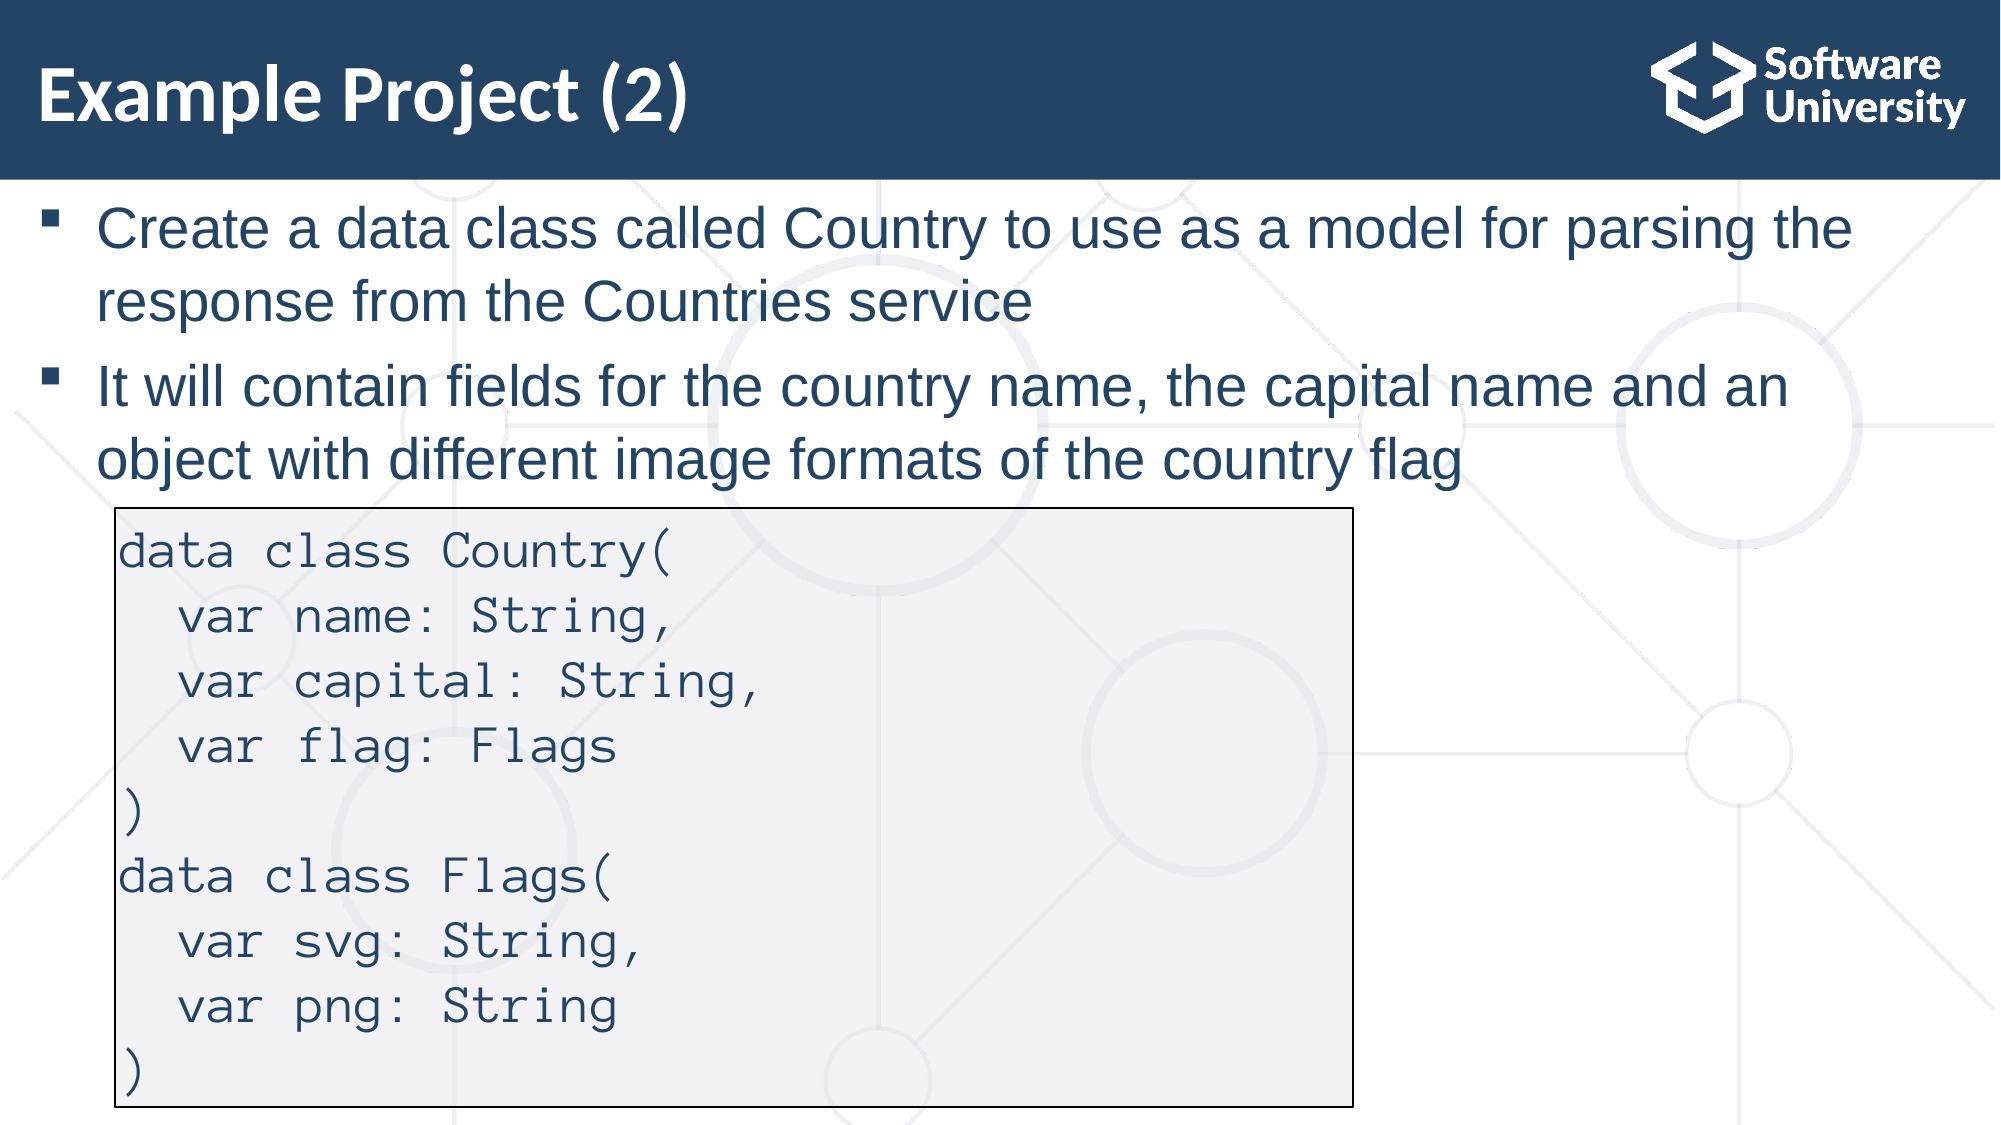

# Example Project (2)
Create a data class called Country to use as a model for parsing the response from the Countries service
It will contain fields for the country name, the capital name and an object with different image formats of the country flag

data class Country(
  var name: String,
  var capital: String,
  var flag: Flags
)
data class Flags(
  var svg: String,
  var png: String
)